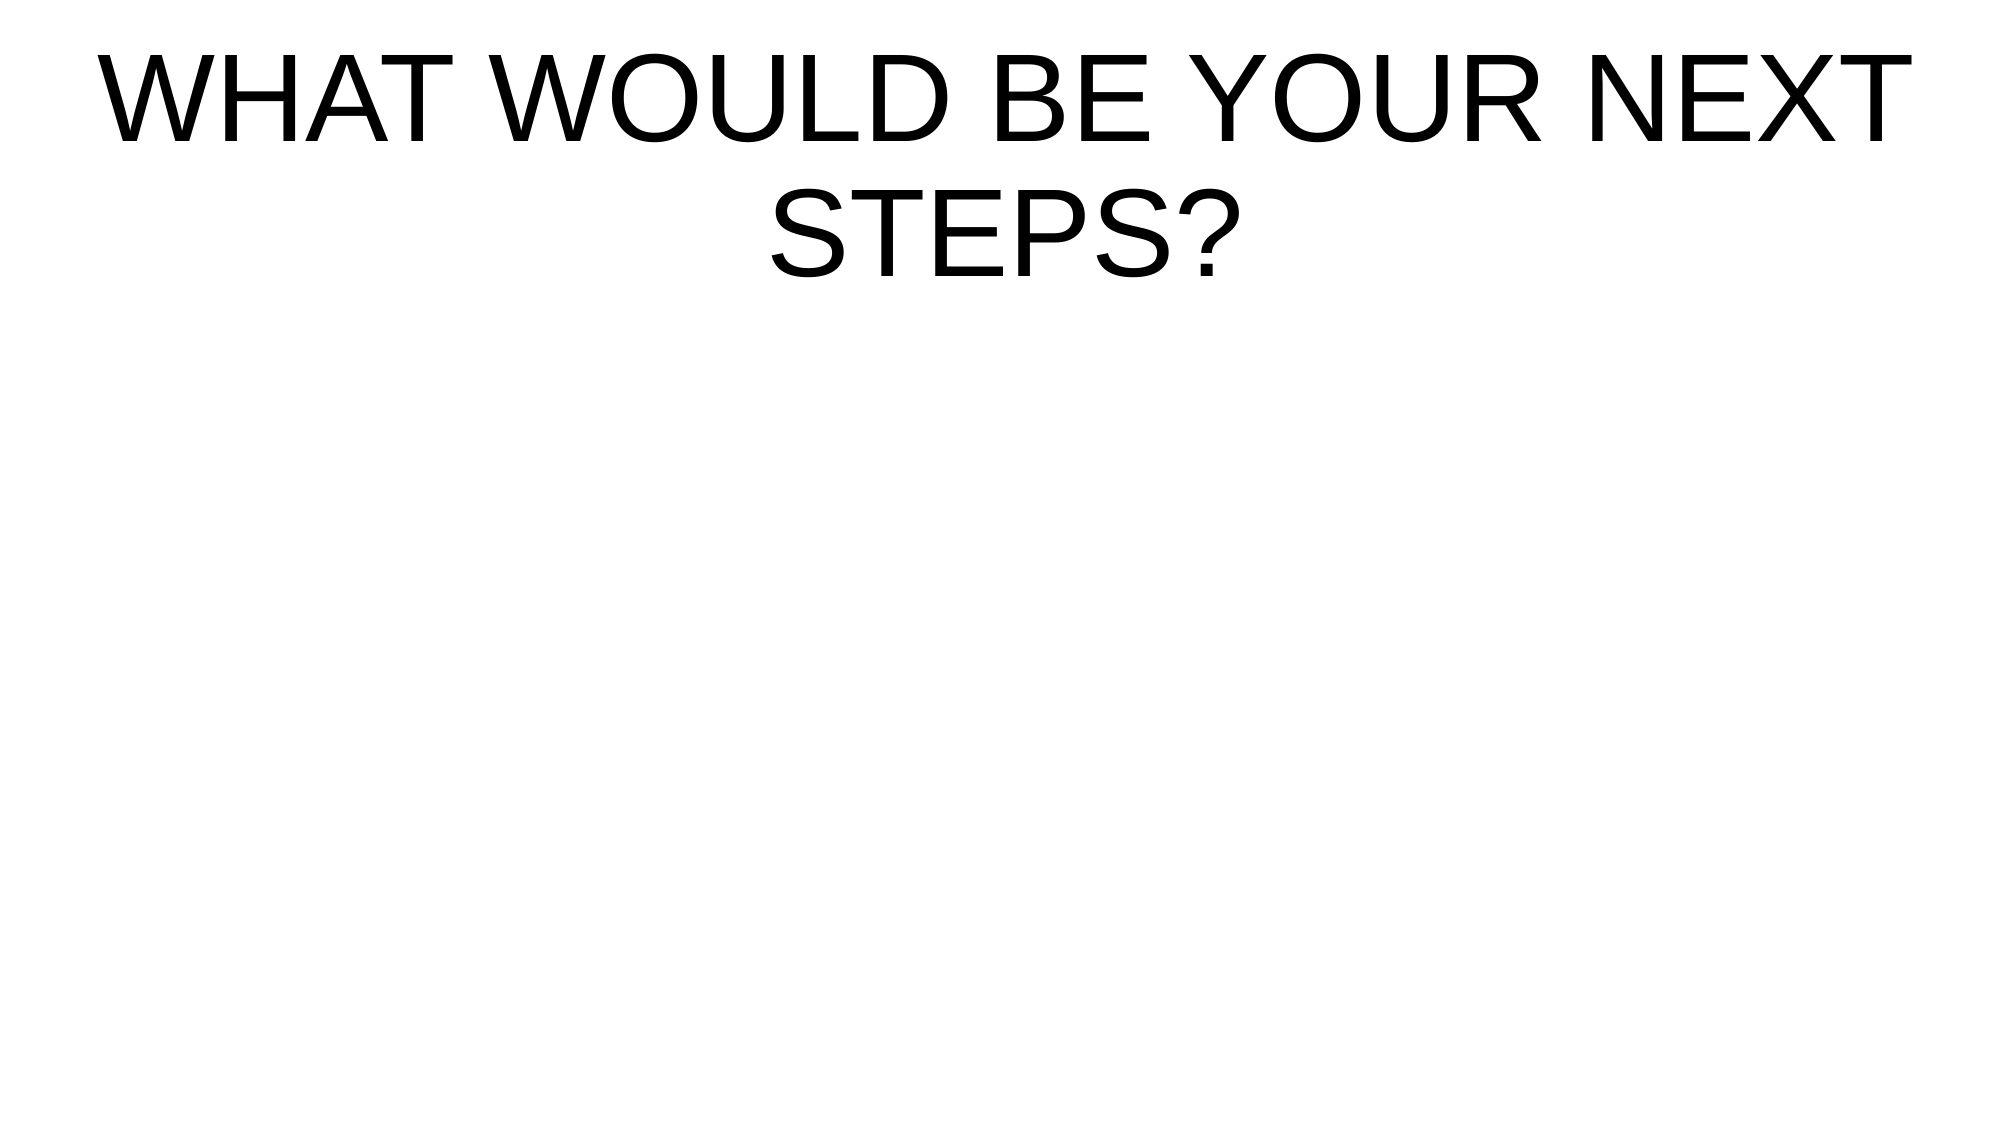

# WHAT WOULD BE YOUR NEXT STEPS?